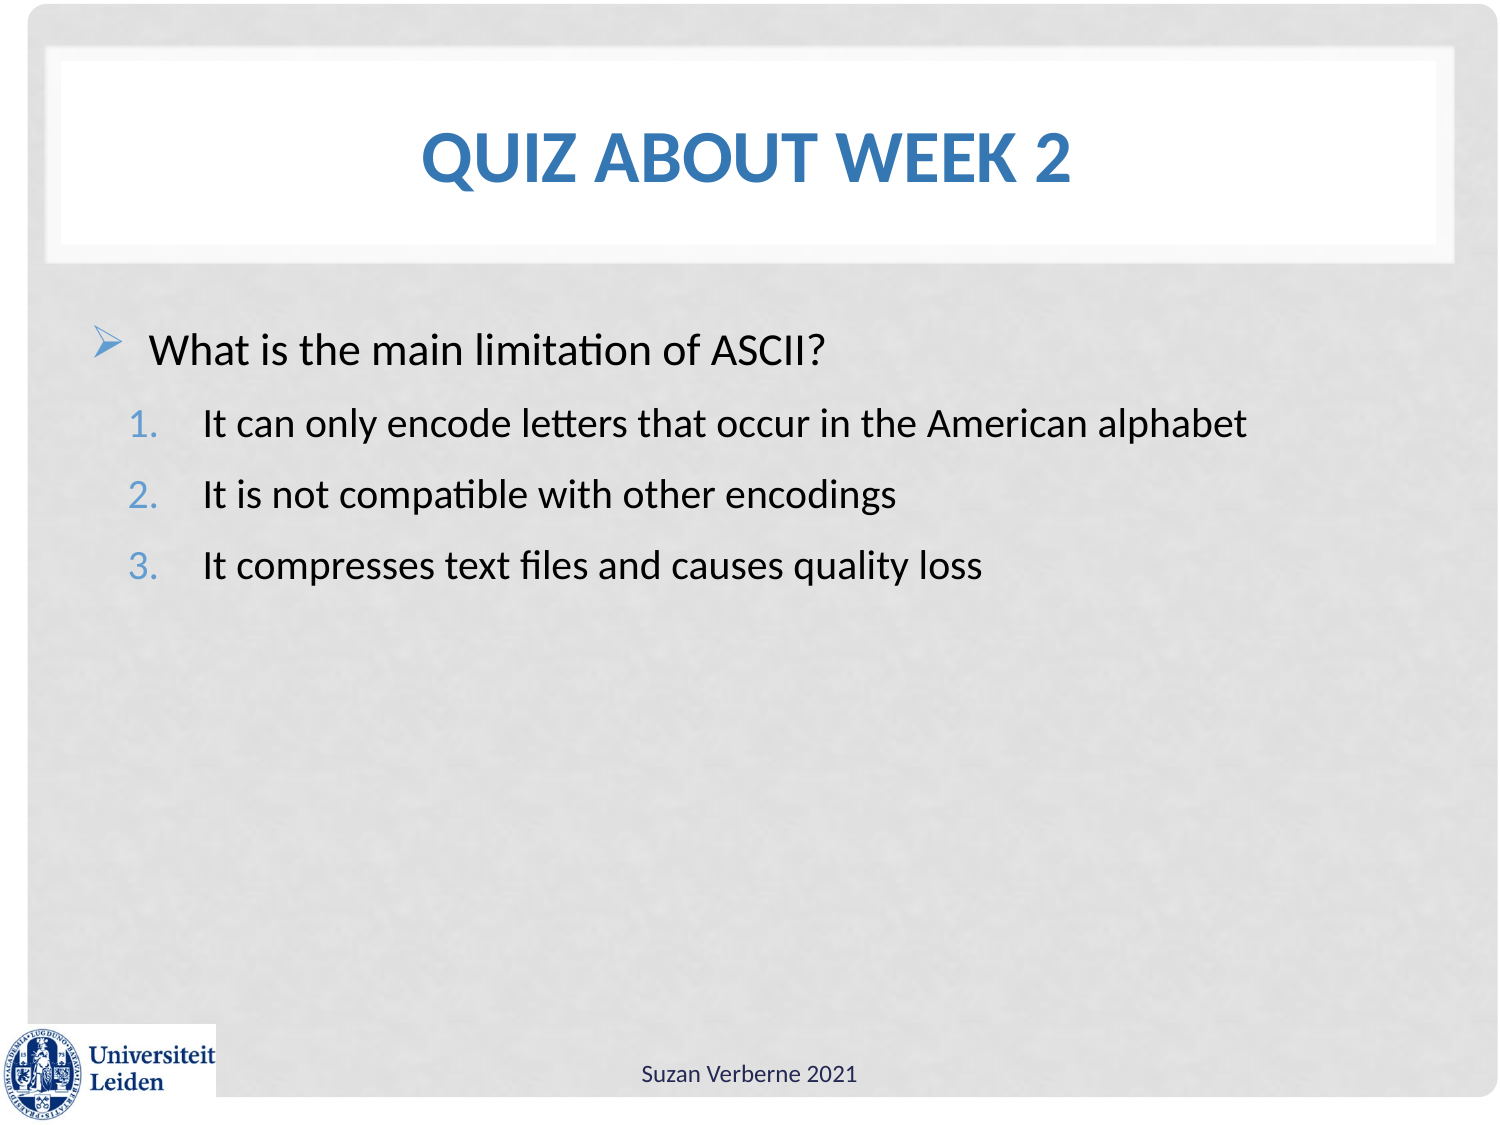

# Quiz about week 2
What is the main limitation of ASCII?
It can only encode letters that occur in the American alphabet
It is not compatible with other encodings
It compresses text files and causes quality loss
Suzan Verberne 2021